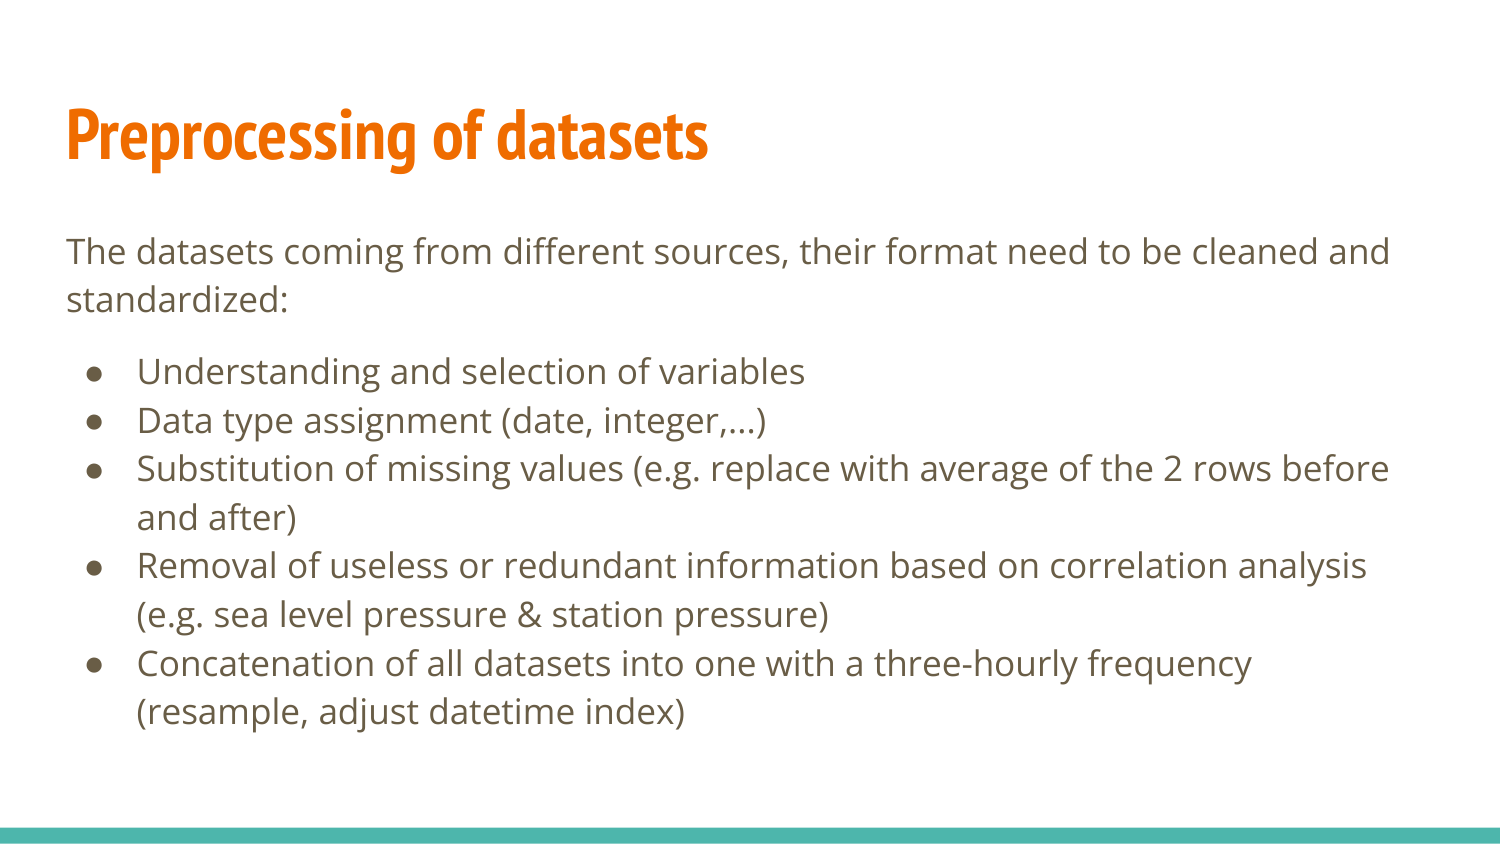

# Preprocessing of datasets
The datasets coming from different sources, their format need to be cleaned and standardized:
Understanding and selection of variables
Data type assignment (date, integer,...)
Substitution of missing values (e.g. replace with average of the 2 rows before and after)
Removal of useless or redundant information based on correlation analysis (e.g. sea level pressure & station pressure)
Concatenation of all datasets into one with a three-hourly frequency (resample, adjust datetime index)